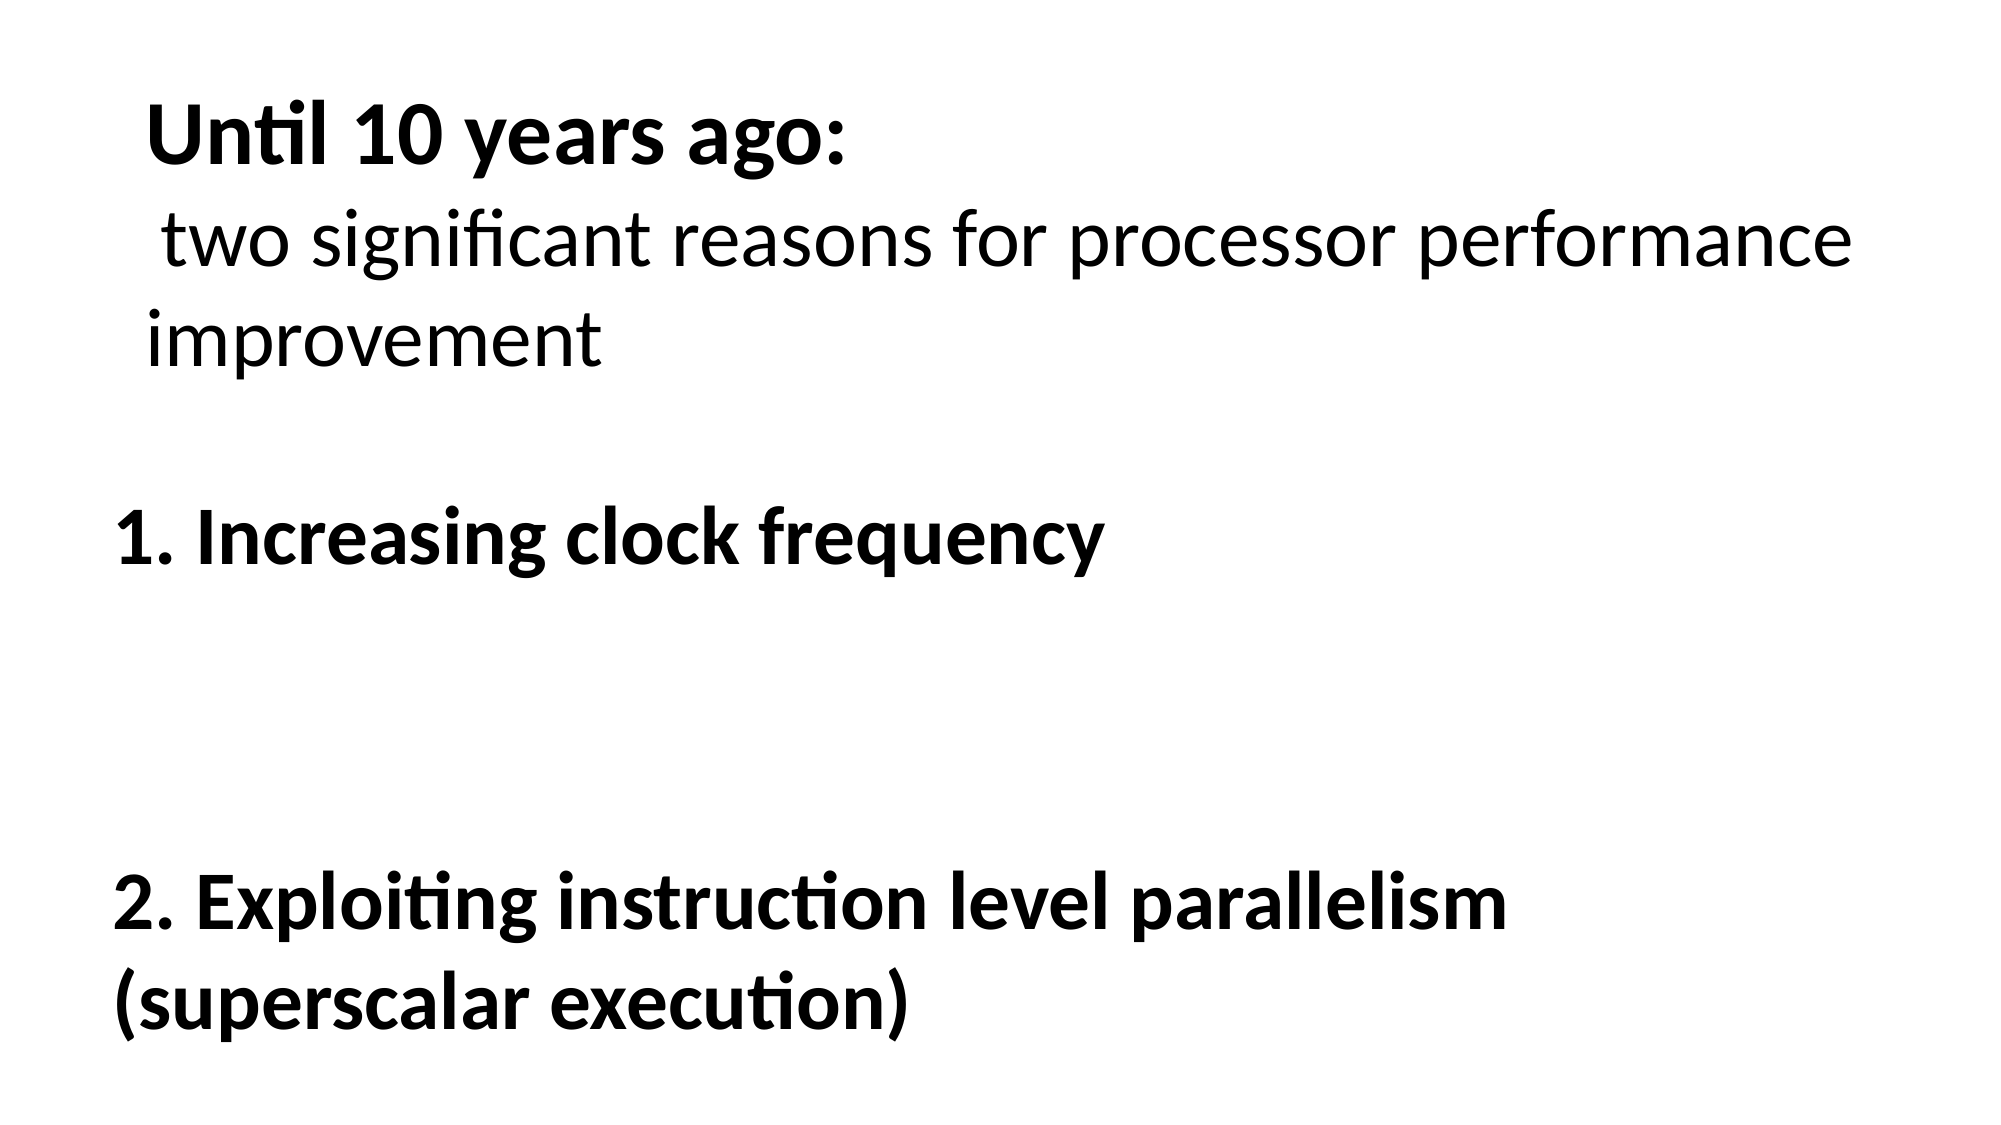

Until 10 years ago:
 two significant reasons for processor performance improvement
1. Increasing clock frequency
2. Exploiting instruction level parallelism (superscalar execution)